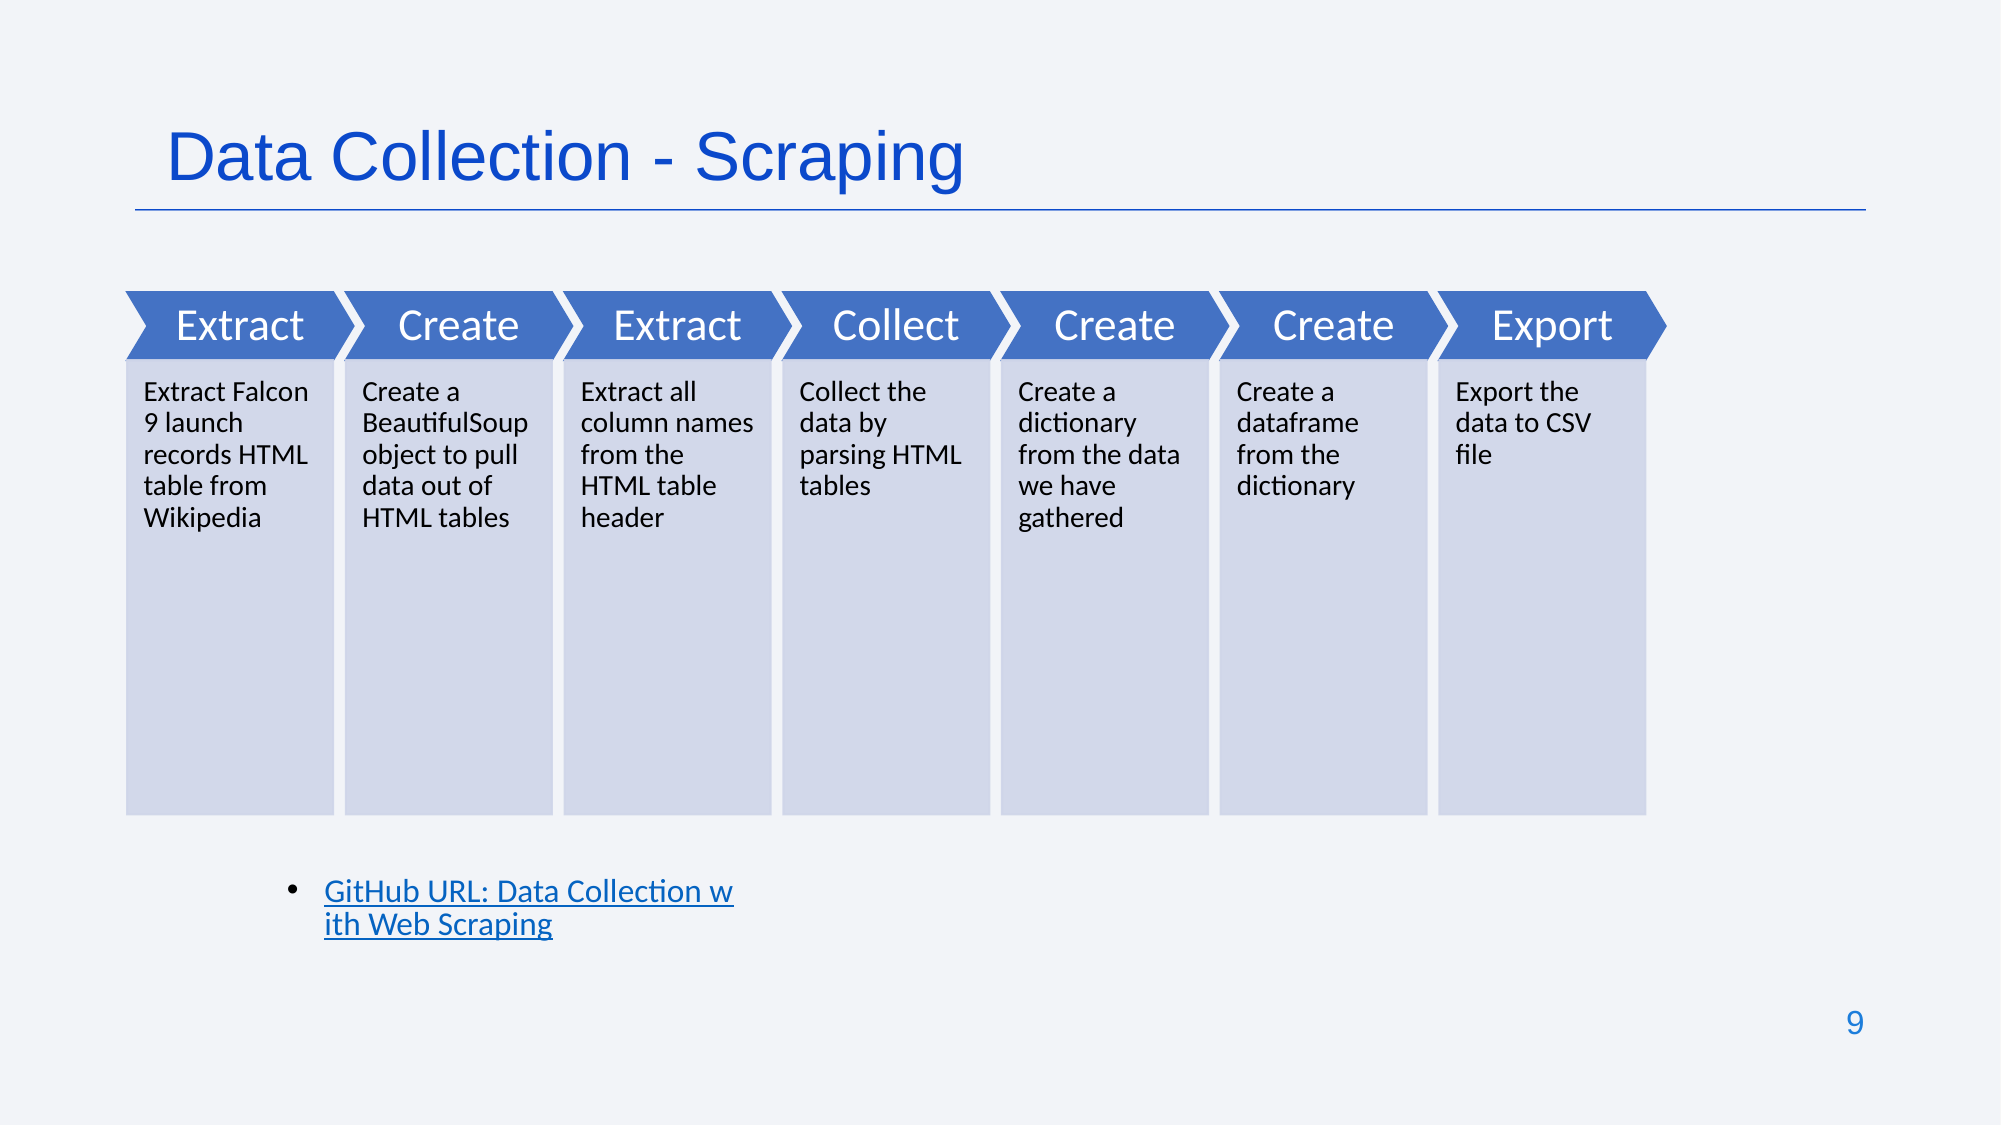

Data Collection - Scraping
Extract
Extract Falcon 9 launch records HTML table from Wikipedia
Create
Create a BeautifulSoup object to pull data out of HTML tables
Extract
Extract all column names from the HTML table header
Collect
Collect the data by parsing HTML tables
Create
Create a dictionary from the data we have gathered
Create
Create a dataframe from the dictionary
Export
Export the data to CSV file
GitHub URL: Data Collection with Web Scraping
9